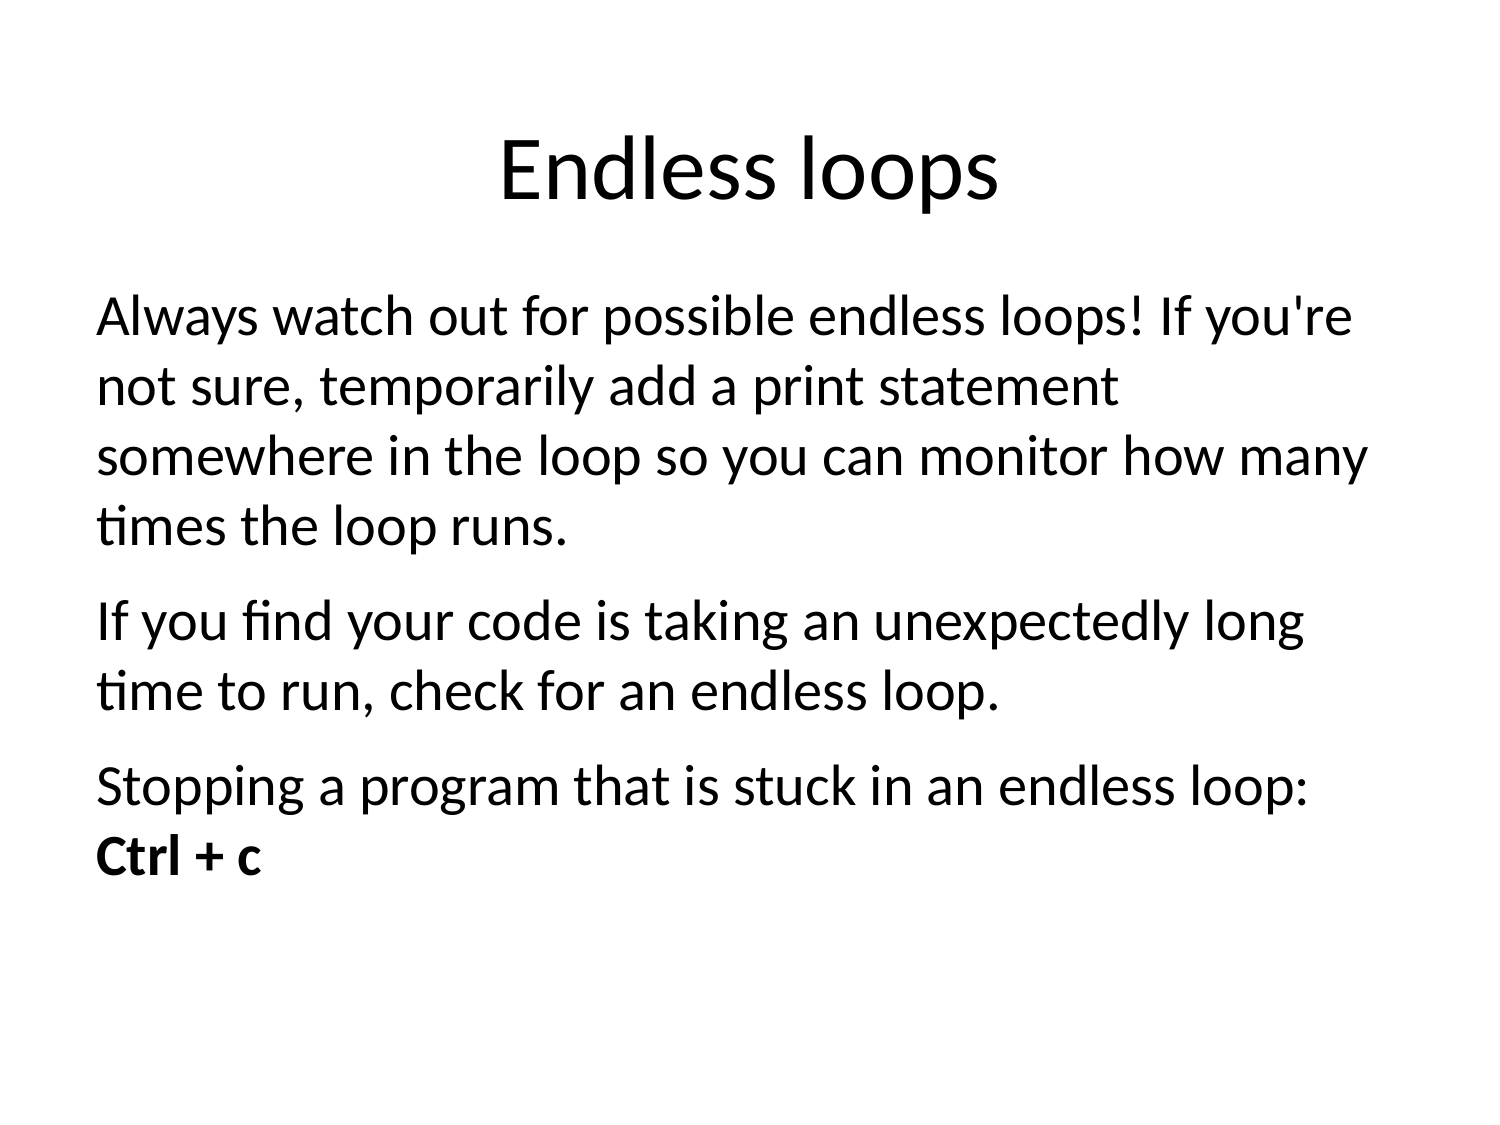

# Endless loops
Always watch out for possible endless loops! If you're not sure, temporarily add a print statement somewhere in the loop so you can monitor how many times the loop runs.
If you find your code is taking an unexpectedly long time to run, check for an endless loop.
Stopping a program that is stuck in an endless loop: Ctrl + c